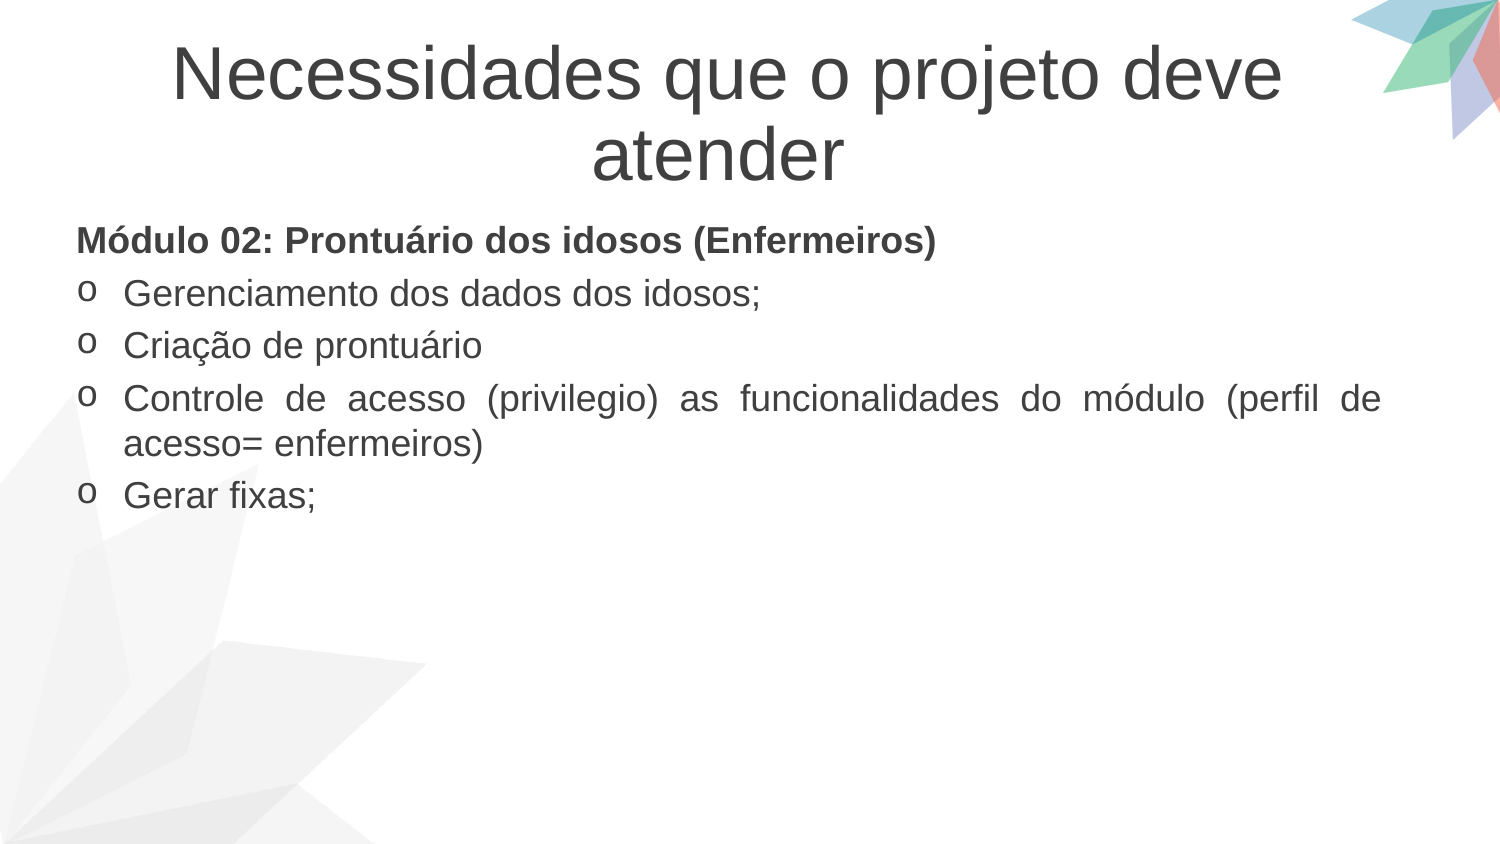

Necessidades que o projeto deve atender
Módulo 02: Prontuário dos idosos (Enfermeiros)
Gerenciamento dos dados dos idosos;
Criação de prontuário
Controle de acesso (privilegio) as funcionalidades do módulo (perfil de acesso= enfermeiros)
Gerar fixas;